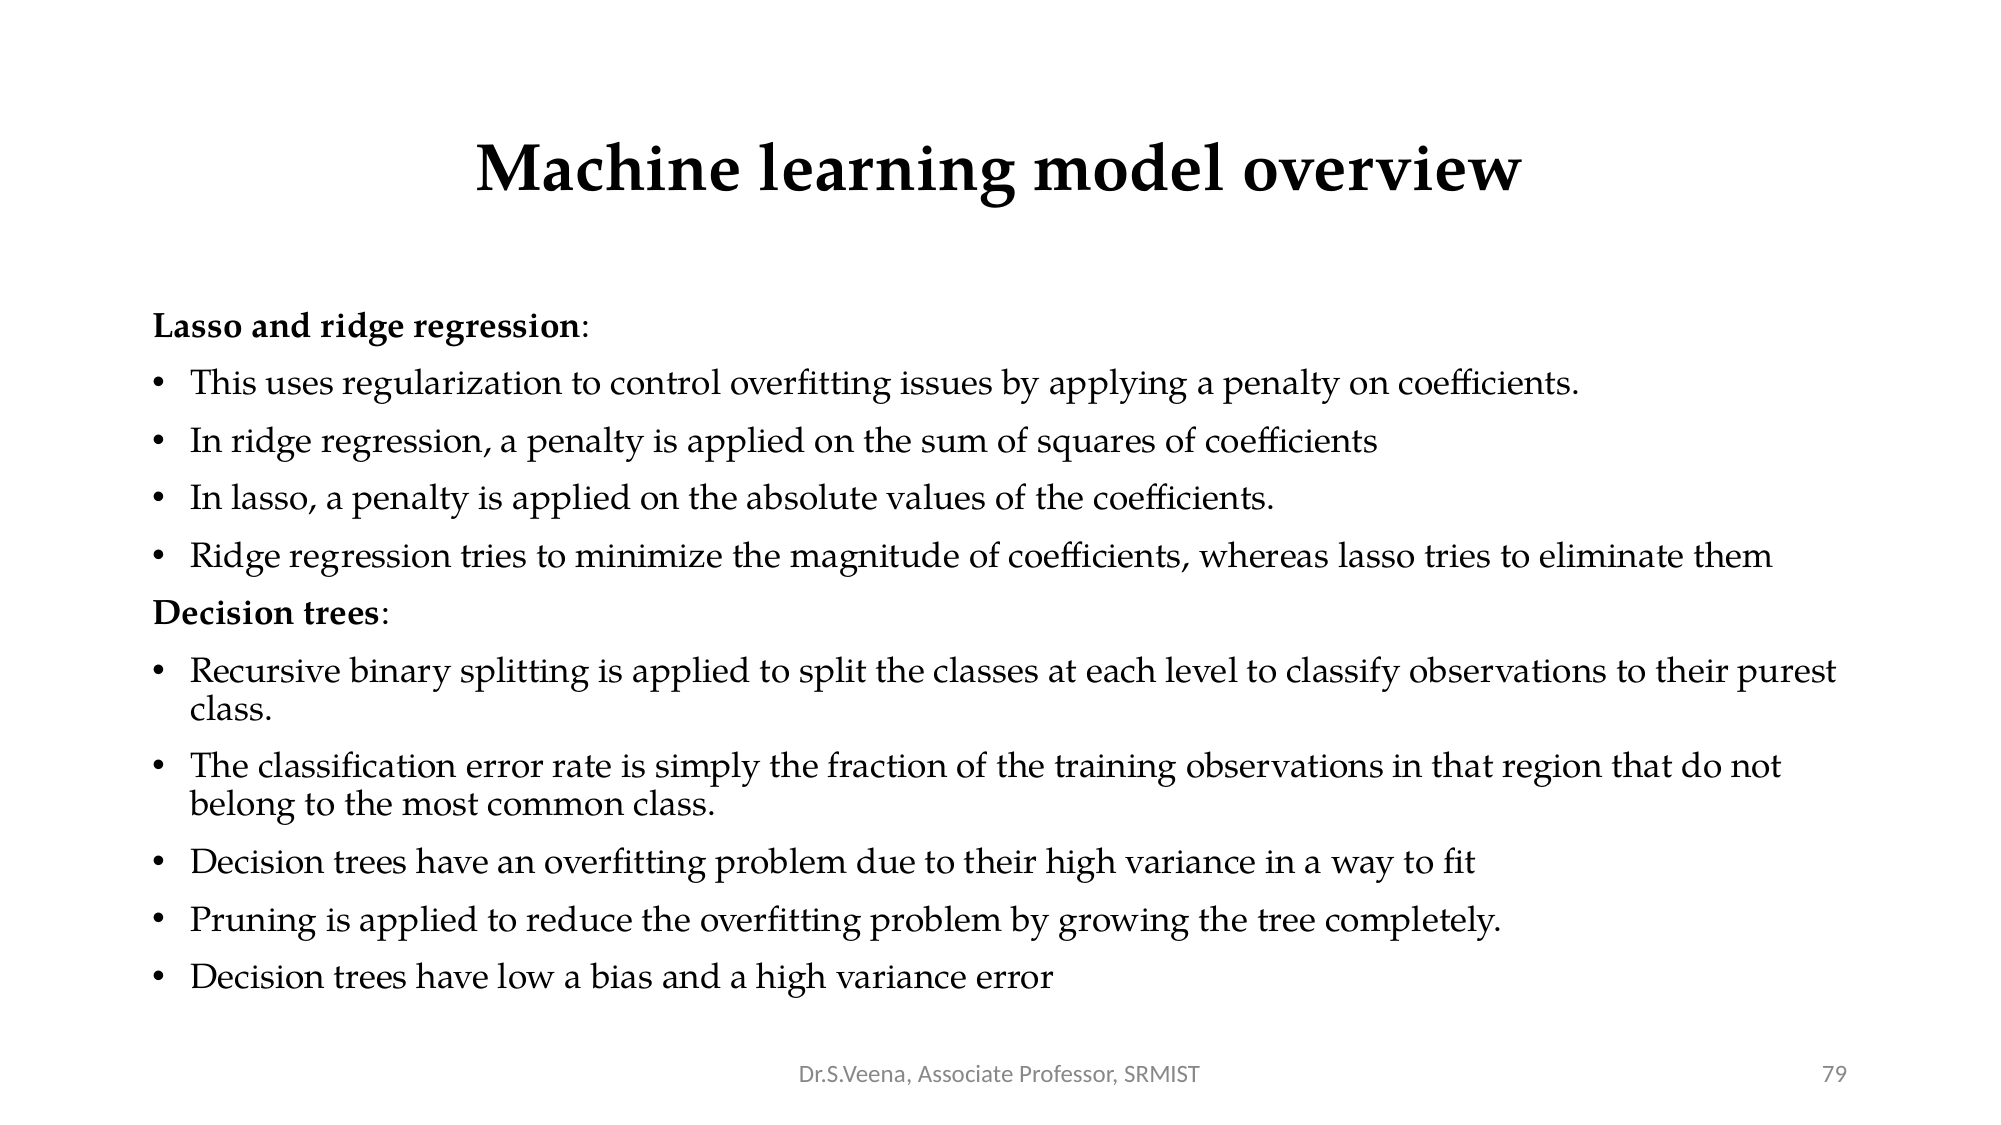

# Machine learning model overview
Lasso and ridge regression:
This uses regularization to control overfitting issues by applying a penalty on coefficients.
In ridge regression, a penalty is applied on the sum of squares of coefficients
In lasso, a penalty is applied on the absolute values of the coefficients.
Ridge regression tries to minimize the magnitude of coefficients, whereas lasso tries to eliminate them
Decision trees:
Recursive binary splitting is applied to split the classes at each level to classify observations to their purest class.
The classification error rate is simply the fraction of the training observations in that region that do not belong to the most common class.
Decision trees have an overfitting problem due to their high variance in a way to fit
Pruning is applied to reduce the overfitting problem by growing the tree completely.
Decision trees have low a bias and a high variance error
Dr.S.Veena, Associate Professor, SRMIST
79